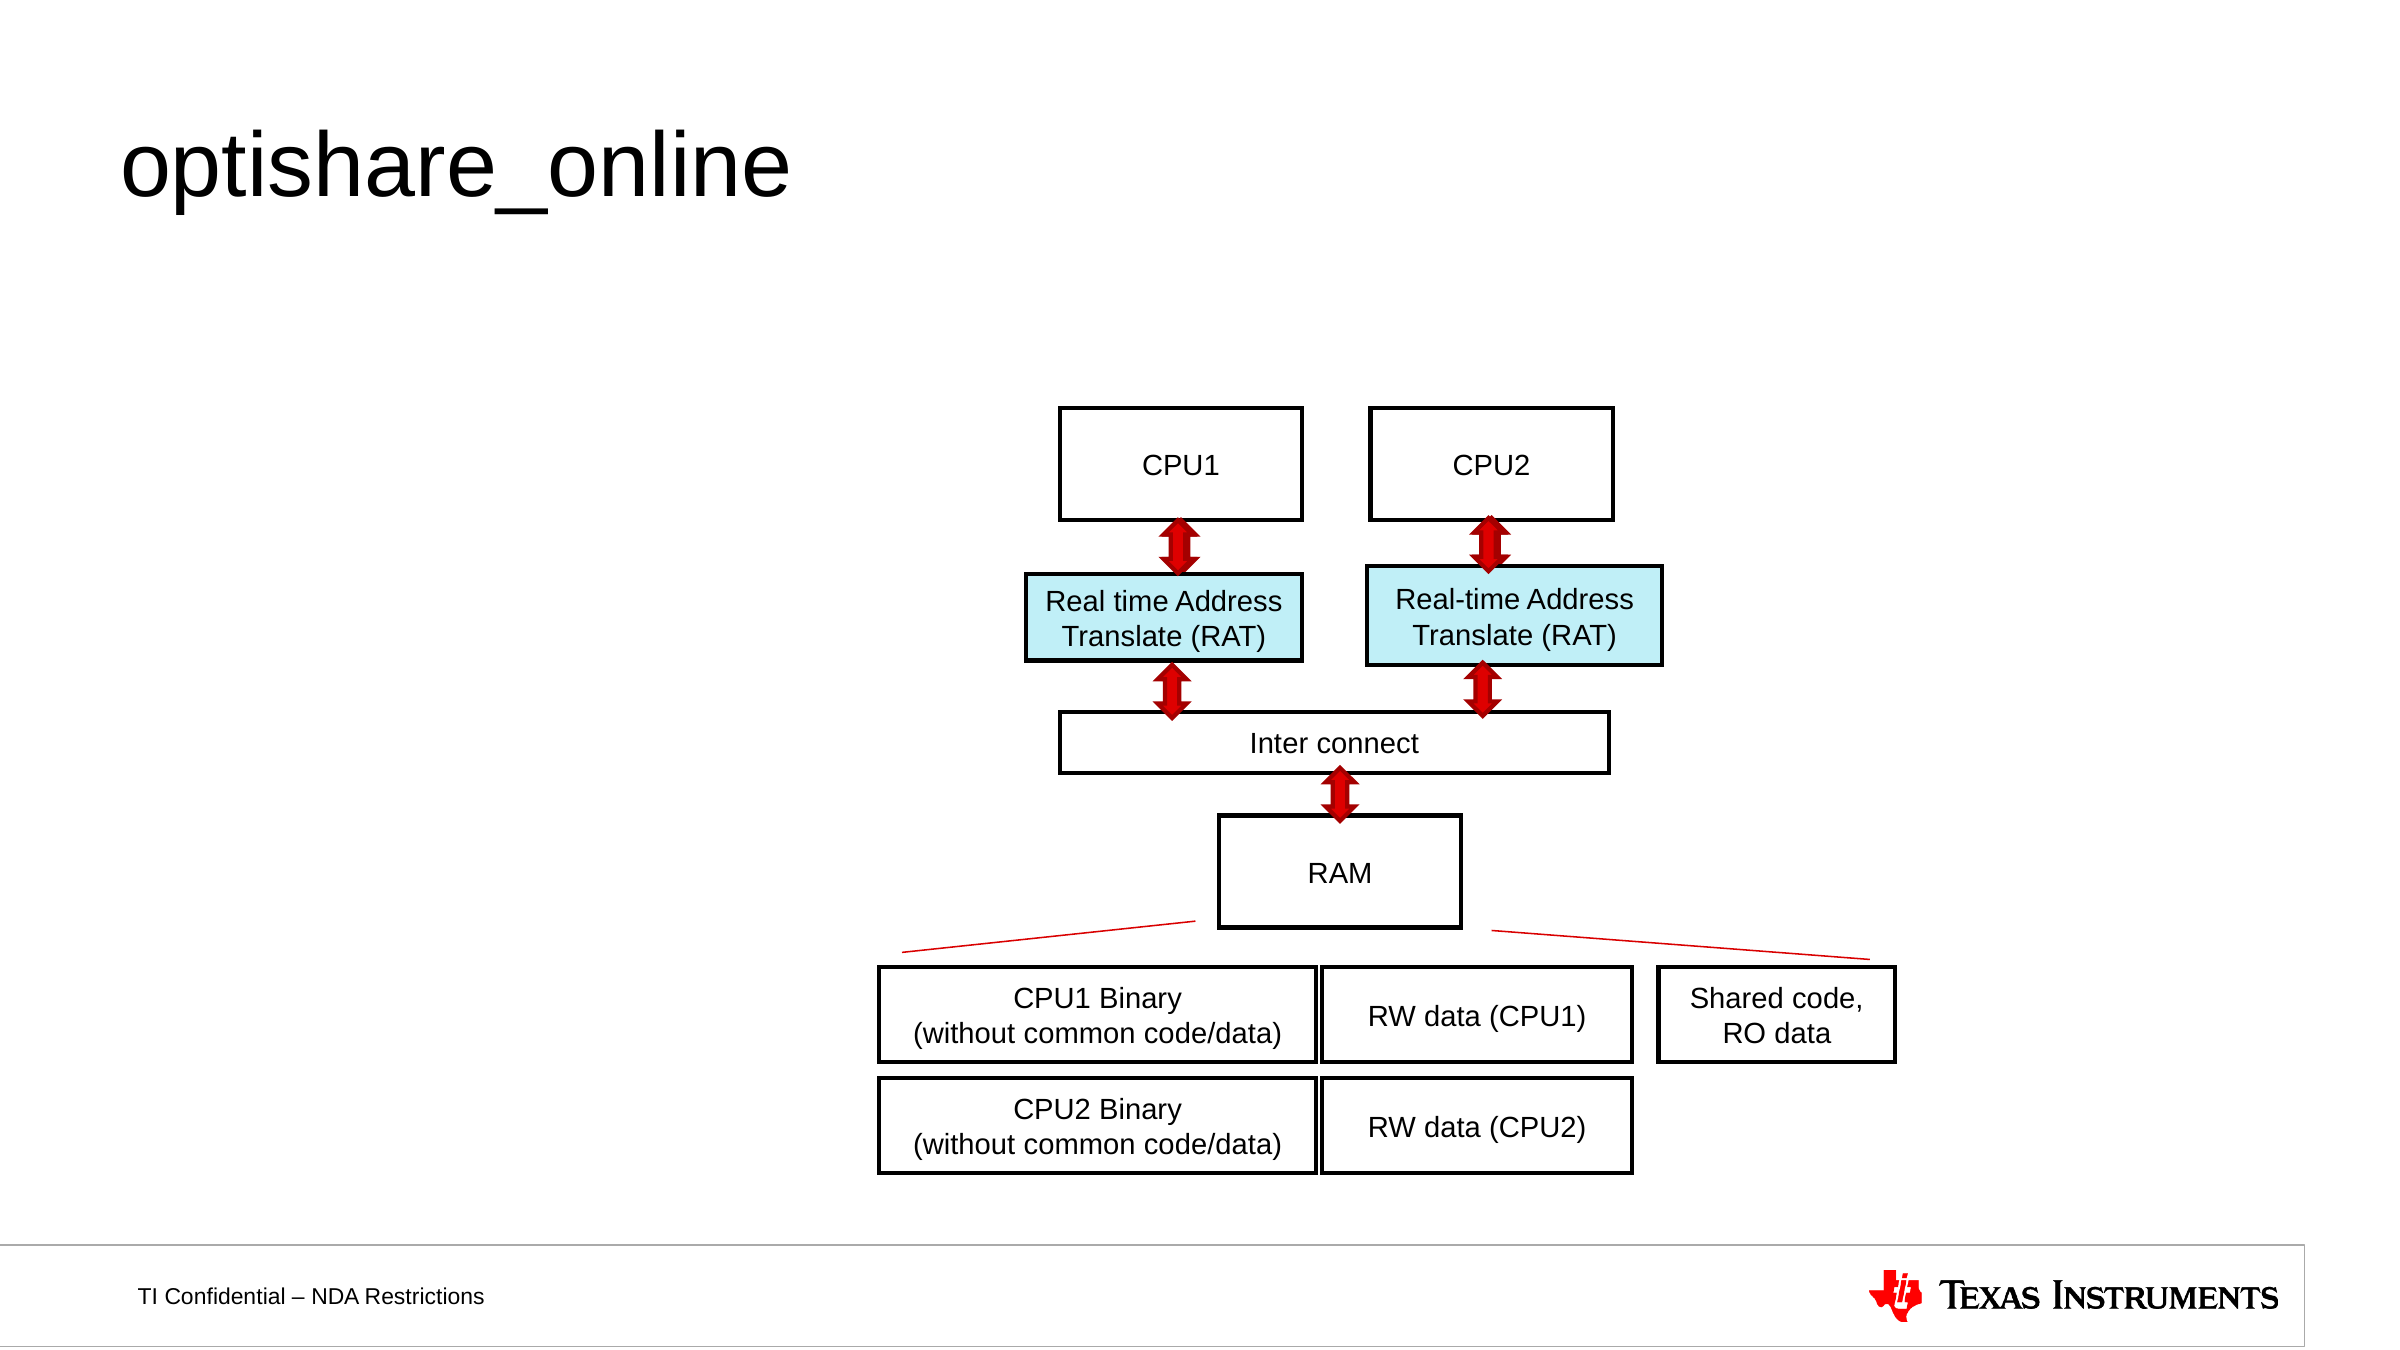

# optishare_online
CPU1
CPU2

Real-time Address
Translate (RAT)
Real time Address
Translate (RAT)

Inter connect

RAM
RW data (CPU1)
Shared code, RO data
CPU1 Binary
(without common code/data)
RW data (CPU2)
CPU2 Binary
(without common code/data)